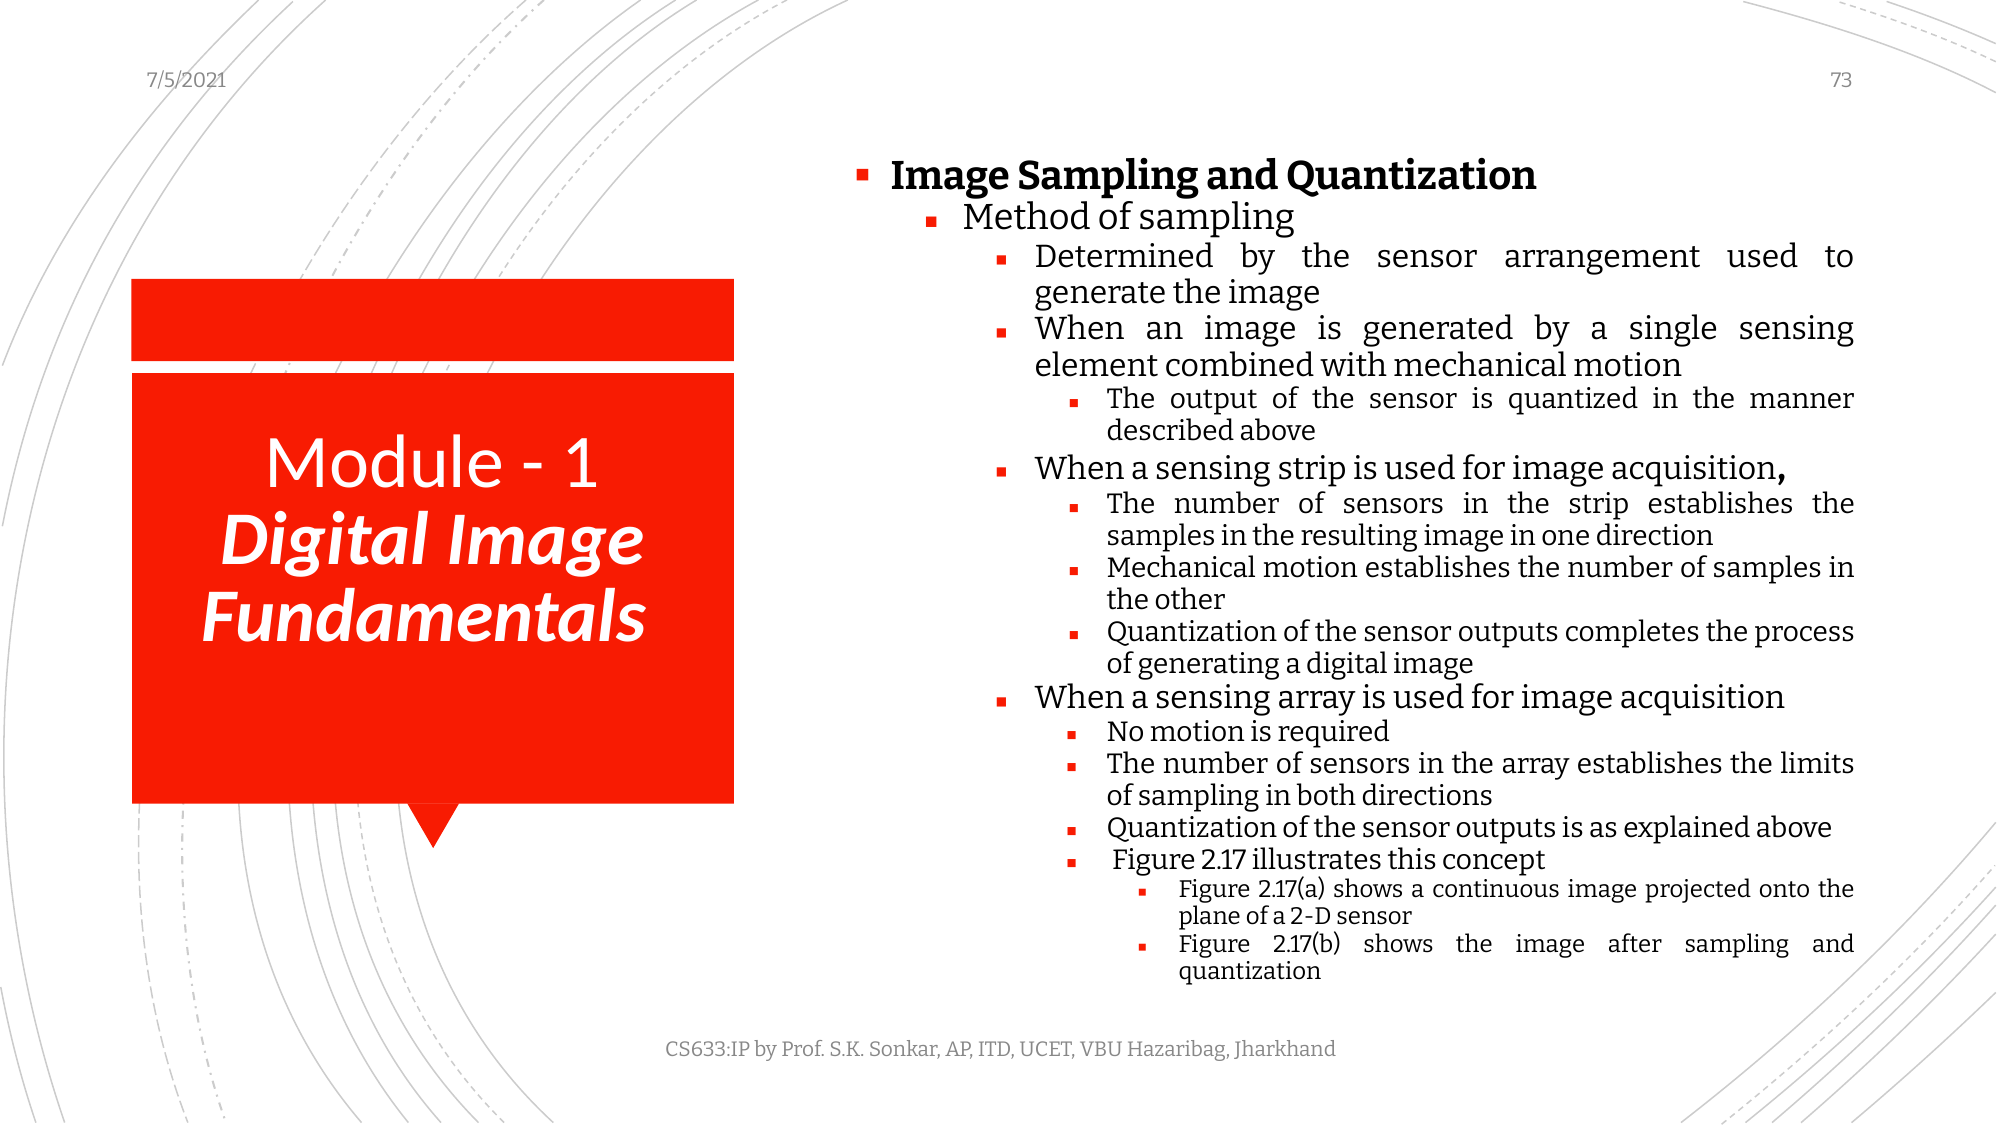

7/5/2021
73
Image Sampling and Quantization
Method of sampling
Determined by the sensor arrangement used to generate the image
When an image is generated by a single sensing element combined with mechanical motion
The output of the sensor is quantized in the manner described above
When a sensing strip is used for image acquisition,
The number of sensors in the strip establishes the samples in the resulting image in one direction
Mechanical motion establishes the number of samples in the other
Quantization of the sensor outputs completes the process of generating a digital image
When a sensing array is used for image acquisition
No motion is required
The number of sensors in the array establishes the limits of sampling in both directions
Quantization of the sensor outputs is as explained above
 Figure 2.17 illustrates this concept
Figure 2.17(a) shows a continuous image projected onto the plane of a 2-D sensor
Figure 2.17(b) shows the image after sampling and quantization
# Module - 1 Digital Image Fundamentals
CS633:IP by Prof. S.K. Sonkar, AP, ITD, UCET, VBU Hazaribag, Jharkhand